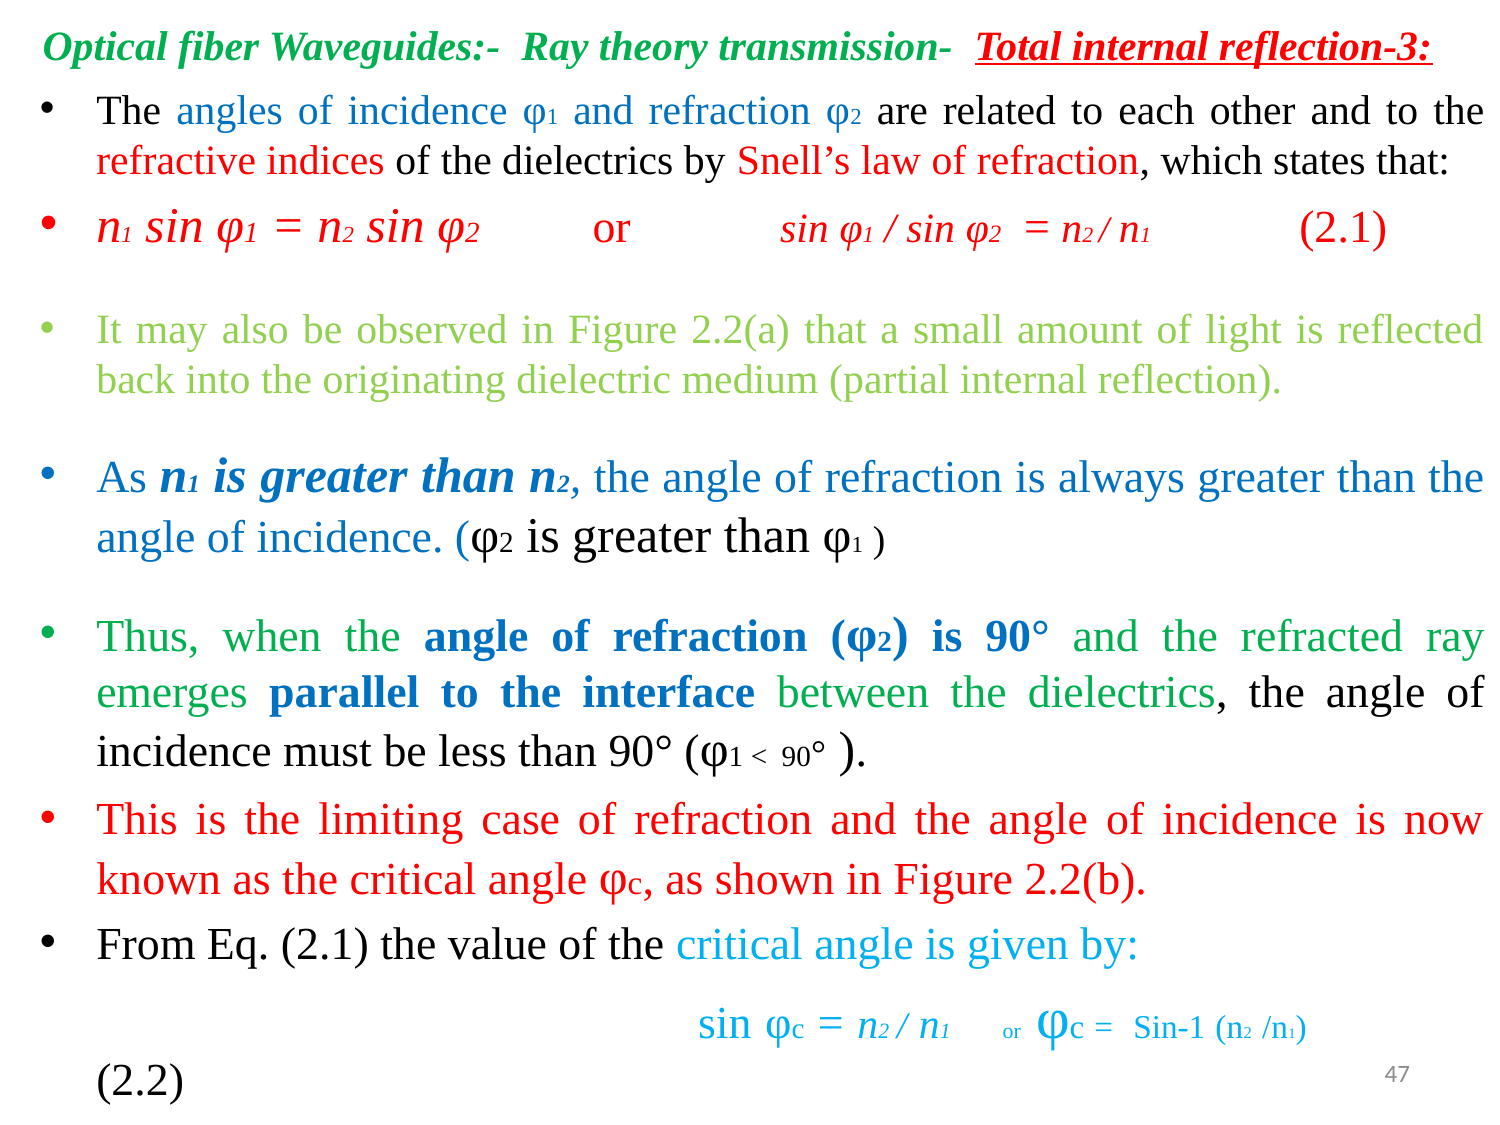

# Optical fiber Waveguides:-  Ray theory transmission-  Total internal reflection-3:
The angles of incidence φ1 and refraction φ2 are related to each other and to the refractive indices of the dielectrics by Snell’s law of refraction, which states that:
n1 sin φ1 = n2 sin φ2         or             sin φ1 / sin φ2  = n2 / n1             (2.1)

It may also be observed in Figure 2.2(a) that a small amount of light is reflected back into the originating dielectric medium (partial internal reflection).

As n1 is greater than n2, the angle of refraction is always greater than the angle of incidence. (φ2 is greater than φ1 )

Thus, when the angle of refraction (φ2) is 90° and the refracted ray emerges parallel to the interface between the dielectrics, the angle of incidence must be less than 90° (φ1 ˂  90° ).

This is the limiting case of refraction and the angle of incidence is now known as the critical angle φc, as shown in Figure 2.2(b).
From Eq. (2.1) the value of the critical angle is given by:
 					sin φc = n2 / n1       or  φc =  Sin-1 (n2 /n1)		(2.2)
47